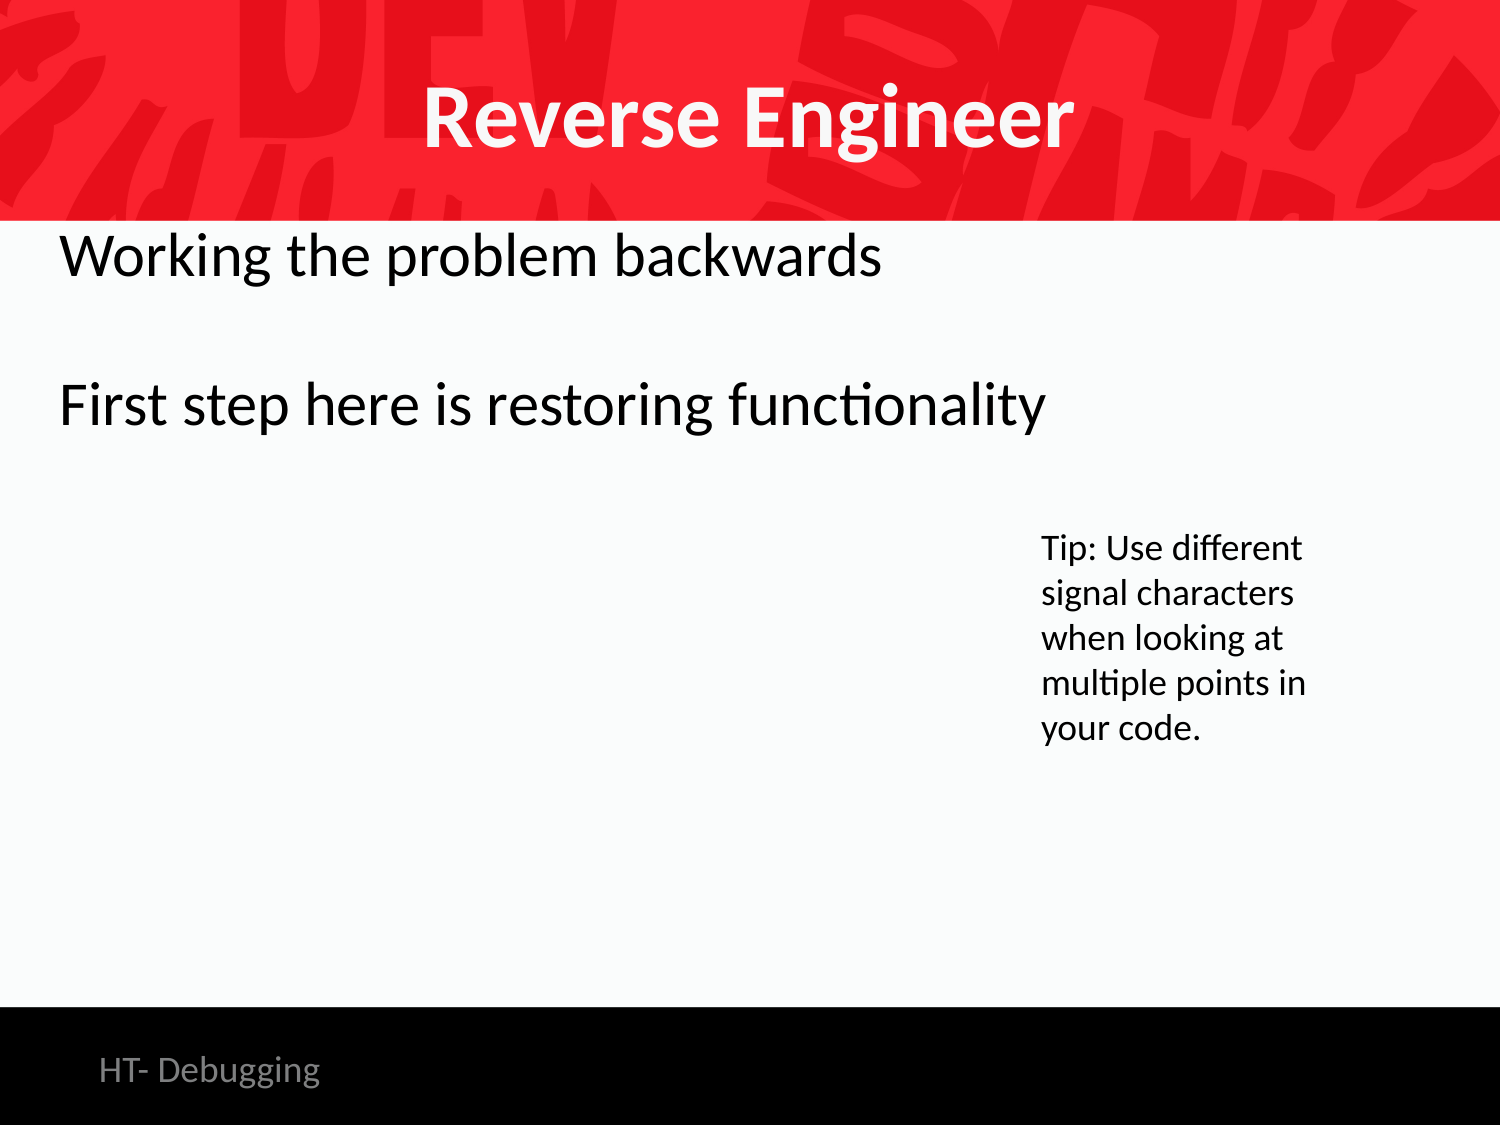

# Reverse Engineer
Working the problem backwards

First step here is restoring functionality
Tip: Use different
signal characters
when looking at
multiple points in
your code.
HT- Debugging